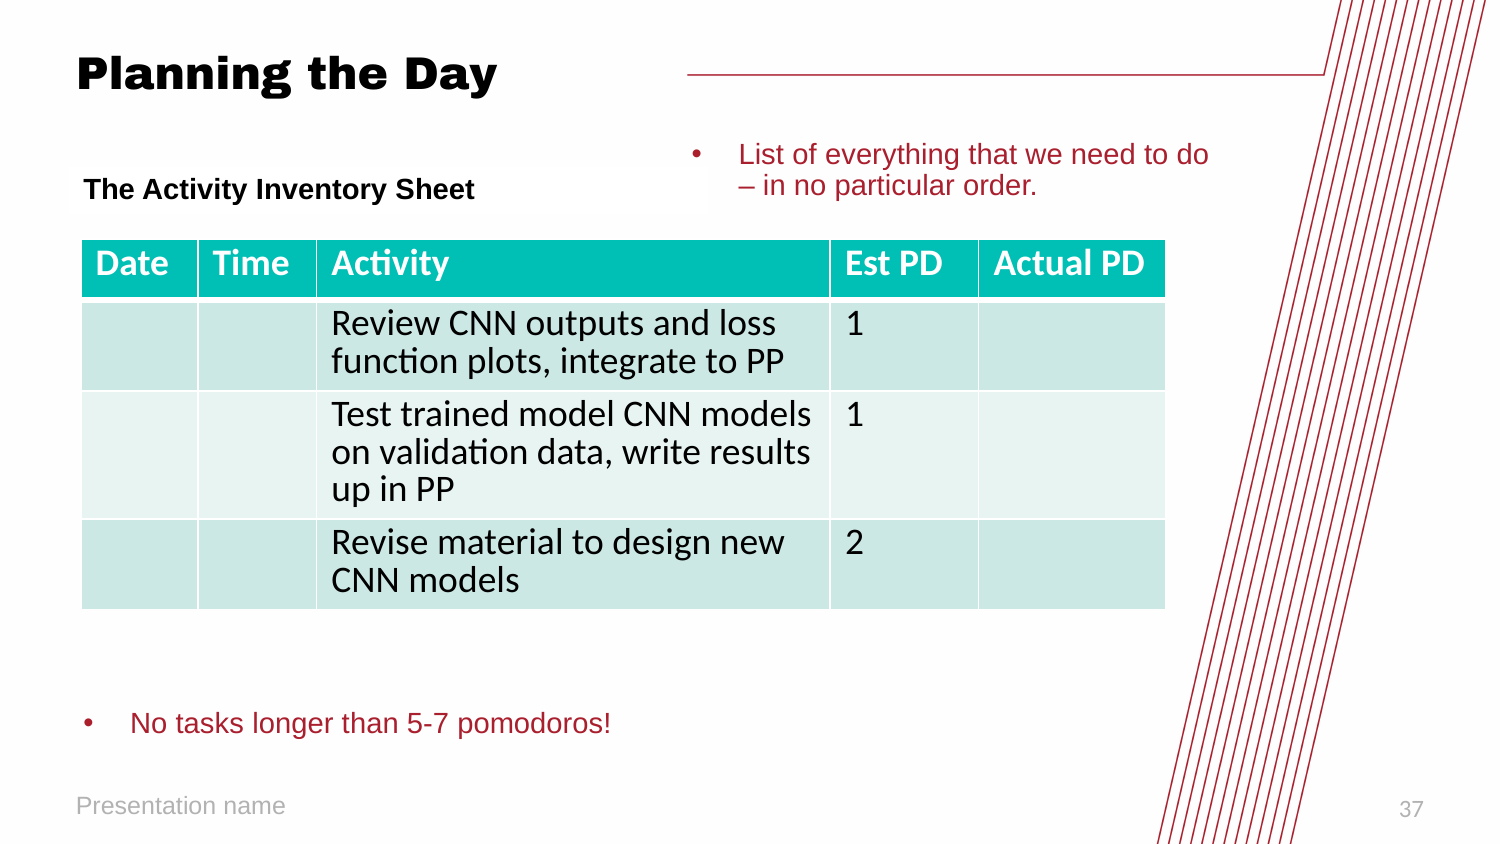

# Planning the Day
List of everything that we need to do – in no particular order.
The Activity Inventory Sheet
| Date | Time | Activity | Est PD | Actual PD |
| --- | --- | --- | --- | --- |
|  |  | Review CNN outputs and loss function plots, integrate to PP | 1 |  |
|  |  | Test trained model CNN models on validation data, write results up in PP | 1 |  |
|  |  | Revise material to design new CNN models | 2 |  |
No tasks longer than 5-7 pomodoros!
Presentation name
37